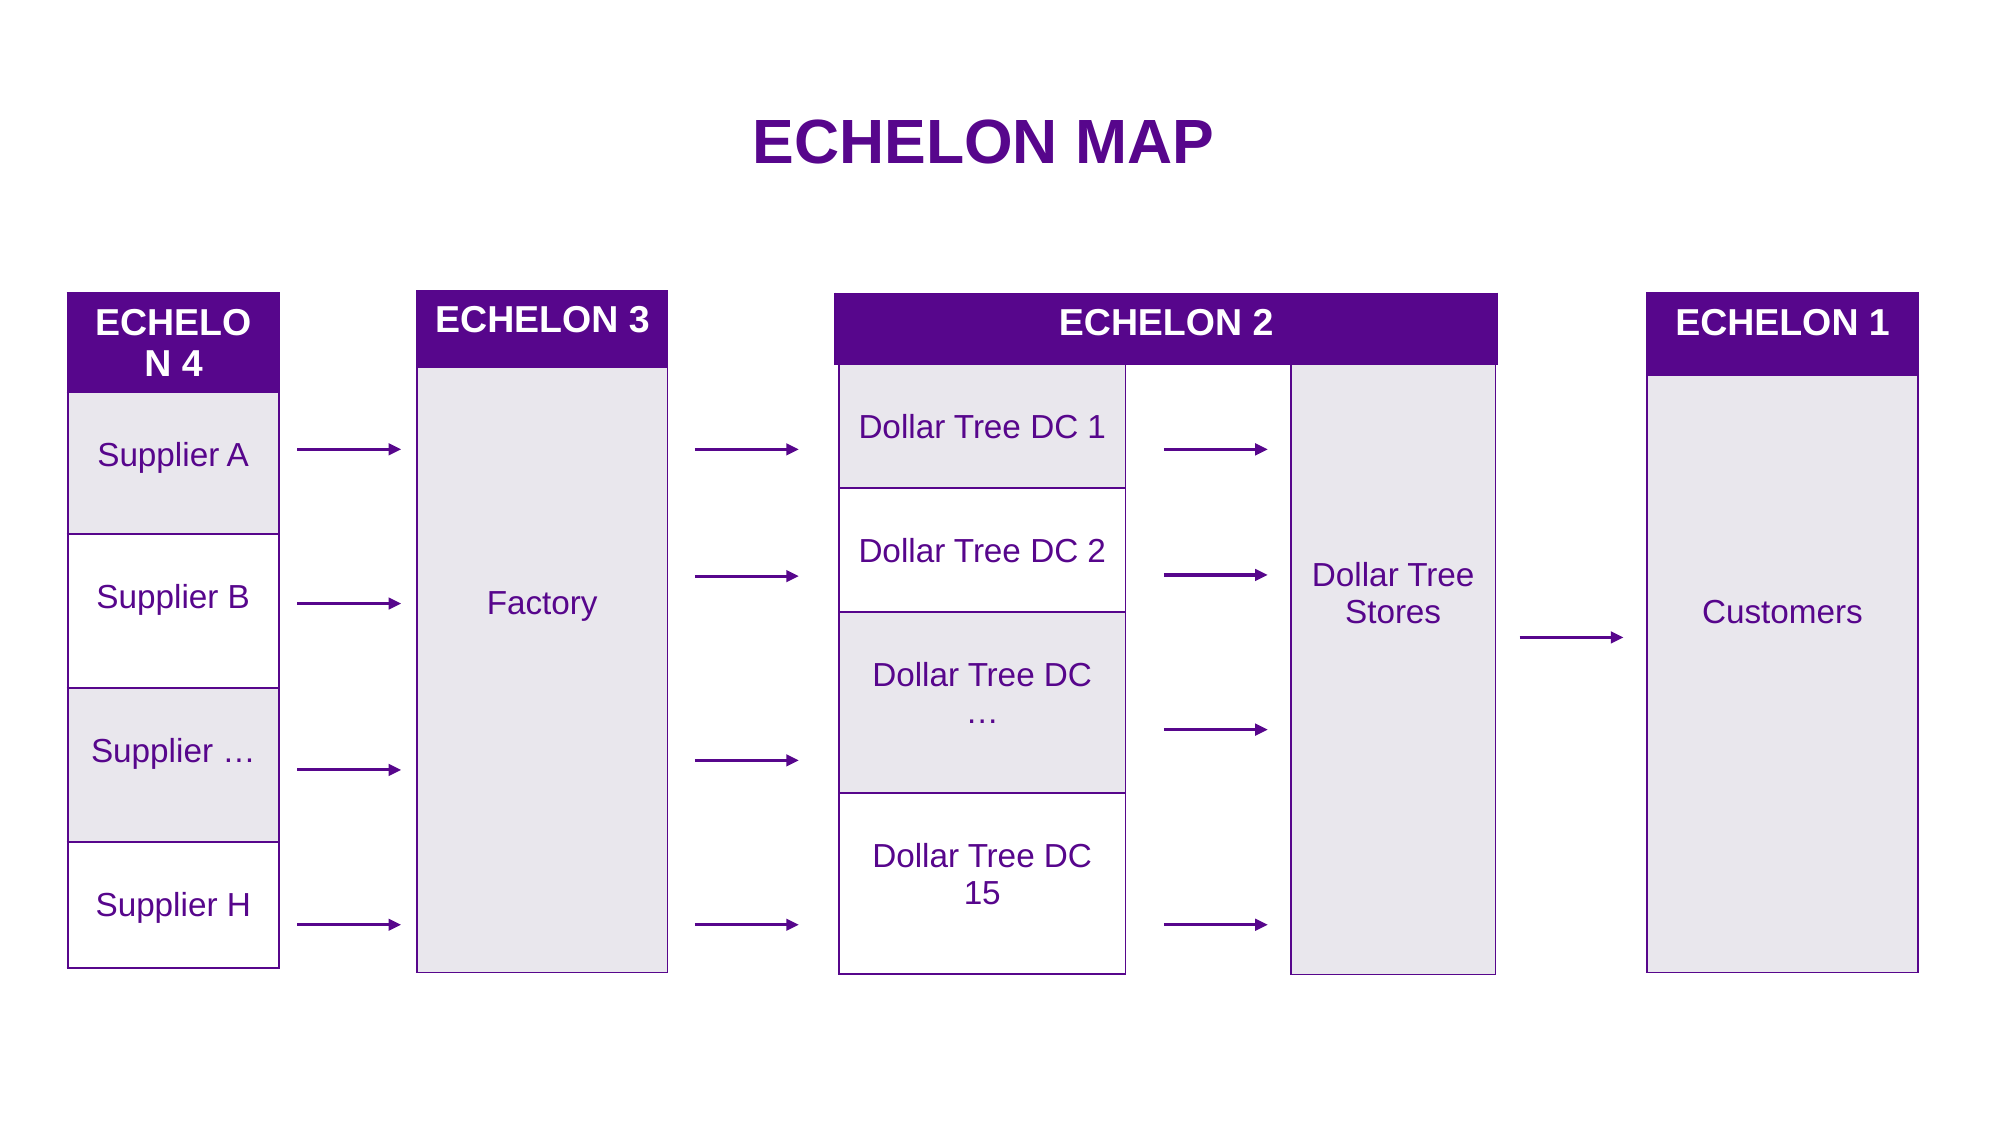

# ECHELON MAP
| ECHELON 3 |
| --- |
| Factory |
| ECHELON 4 |
| --- |
| Supplier A |
| Supplier B |
| Supplier … |
| Supplier H |
| ECHELON 1 |
| --- |
| Customers |
| ECHELON 2 |
| --- |
| Dollar Tree Stores |
| --- |
| Dollar Tree DC 1 |
| --- |
| Dollar Tree DC 2 |
| Dollar Tree DC … |
| Dollar Tree DC 15 |